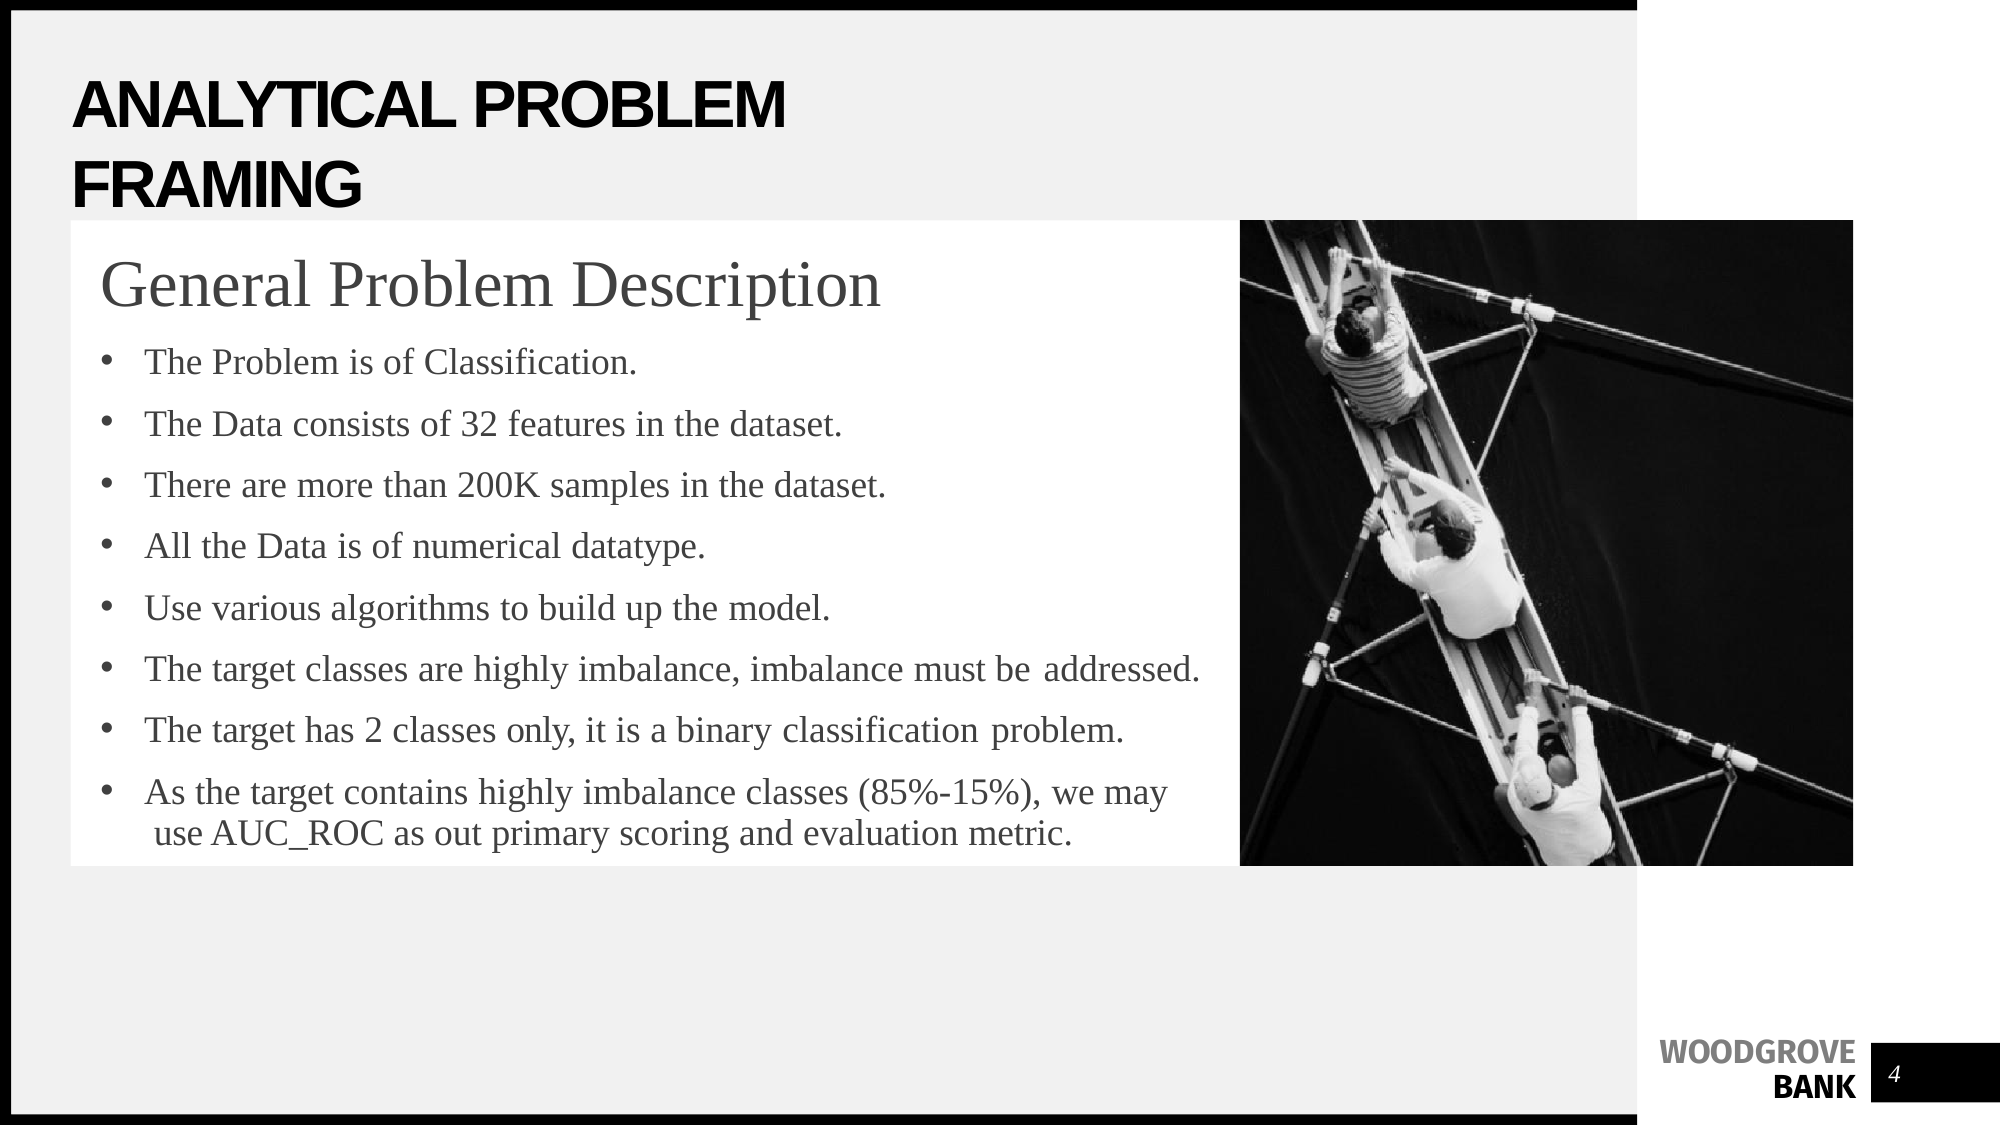

# ANALYTICAL PROBLEM FRAMING

General Problem Description
The Problem is of Classification.
The Data consists of 32 features in the dataset.
There are more than 200K samples in the dataset.
All the Data is of numerical datatype.
Use various algorithms to build up the model.
The target classes are highly imbalance, imbalance must be addressed.
The target has 2 classes only, it is a binary classification problem.
As the target contains highly imbalance classes (85%-15%), we may  use AUC_ROC as out primary scoring and evaluation metric.
WOODGROVE
BANK
4